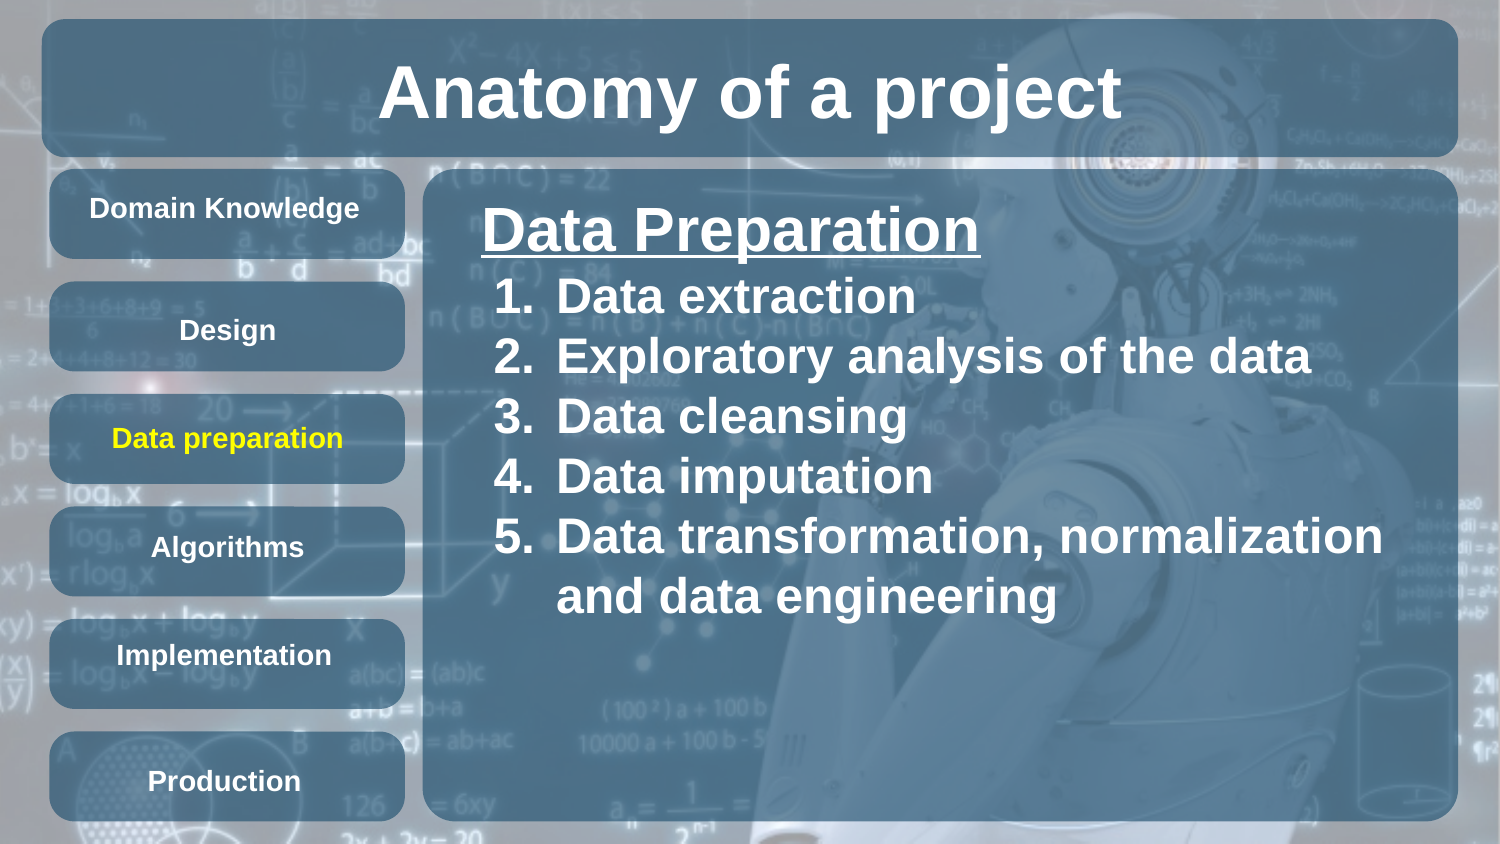

# Anatomy of a project
Domain Knowledge
Data Preparation
Data extraction
Exploratory analysis of the data
Data cleansing
Data imputation
Data transformation, normalization and data engineering

Design
Data preparation
Algorithms
Implementation
Production